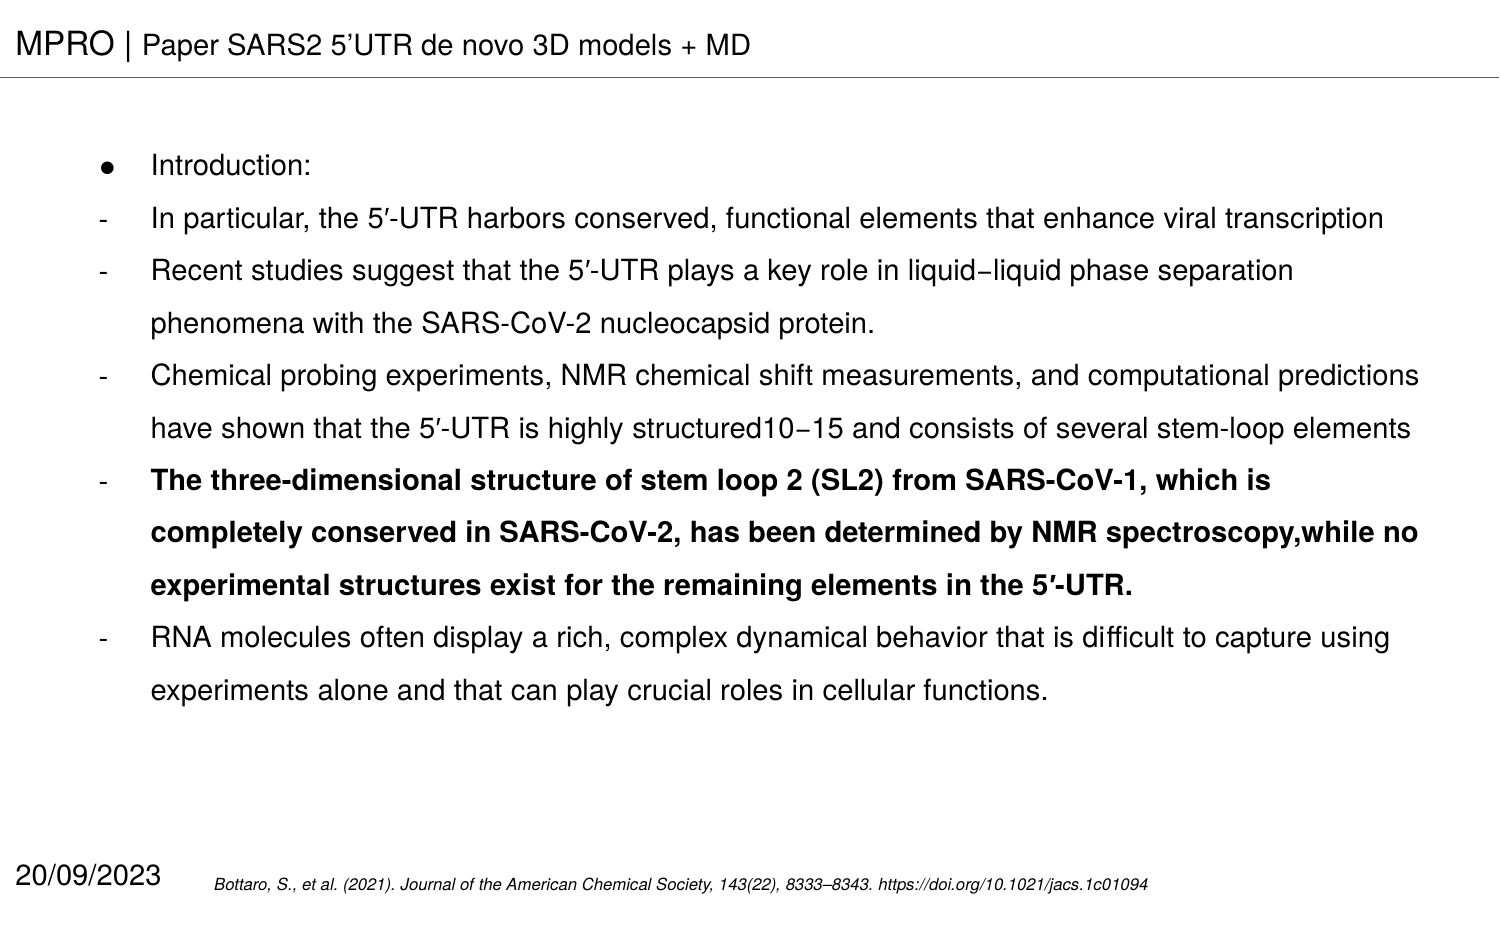

MPRO | Paper SARS2 5’UTR de novo 3D models + MD
Introduction:
In particular, the 5′-UTR harbors conserved, functional elements that enhance viral transcription
Recent studies suggest that the 5′-UTR plays a key role in liquid−liquid phase separation phenomena with the SARS-CoV-2 nucleocapsid protein.
Chemical probing experiments, NMR chemical shift measurements, and computational predictions have shown that the 5′-UTR is highly structured10−15 and consists of several stem-loop elements
The three-dimensional structure of stem loop 2 (SL2) from SARS-CoV-1, which is completely conserved in SARS-CoV-2, has been determined by NMR spectroscopy,while no experimental structures exist for the remaining elements in the 5′-UTR.
RNA molecules often display a rich, complex dynamical behavior that is diﬃcult to capture using experiments alone and that can play crucial roles in cellular functions.
20/09/2023
Bottaro, S., et al. (2021). Journal of the American Chemical Society, 143(22), 8333–8343. https://doi.org/10.1021/jacs.1c01094